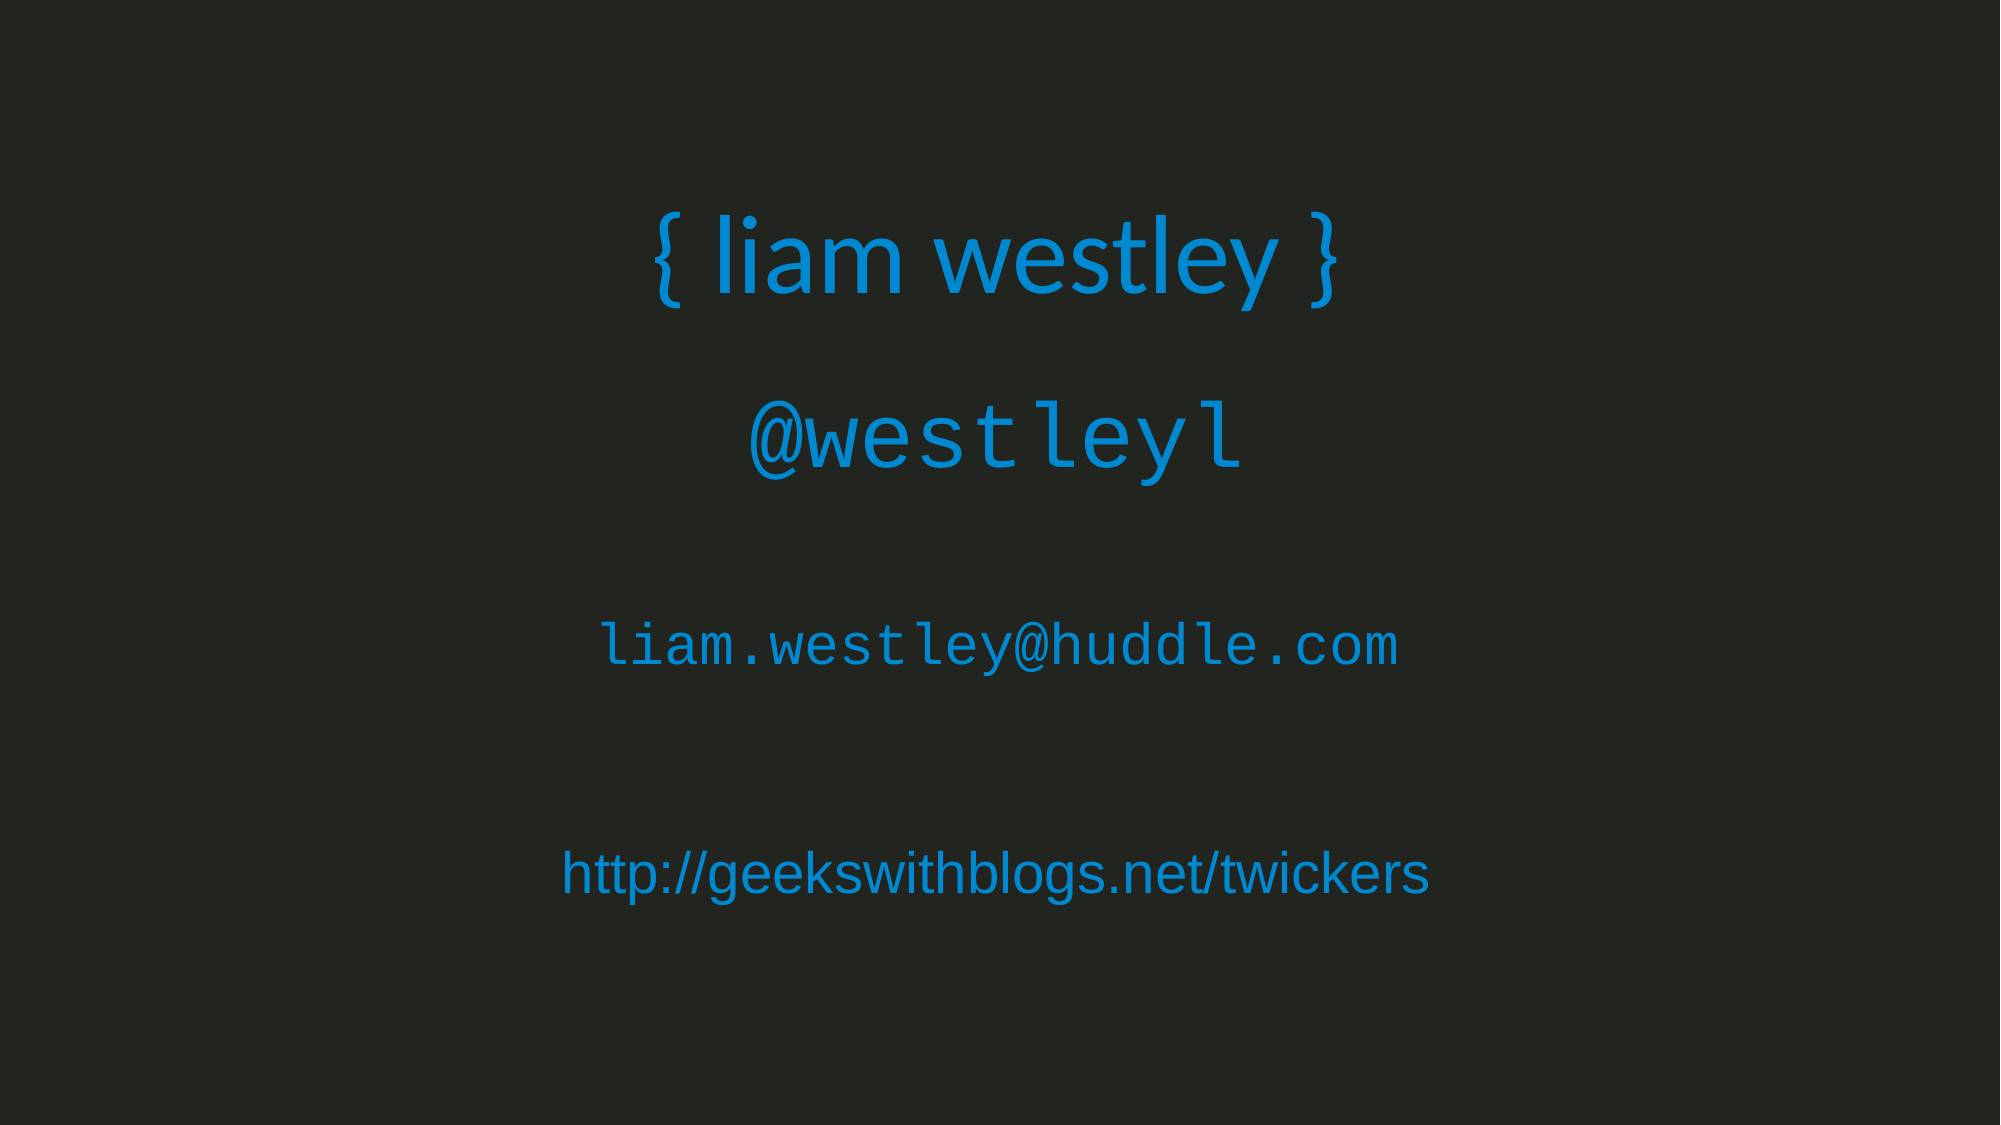

{ liam westley }
@westleyl

liam.westley@huddle.com
http://geekswithblogs.net/twickers